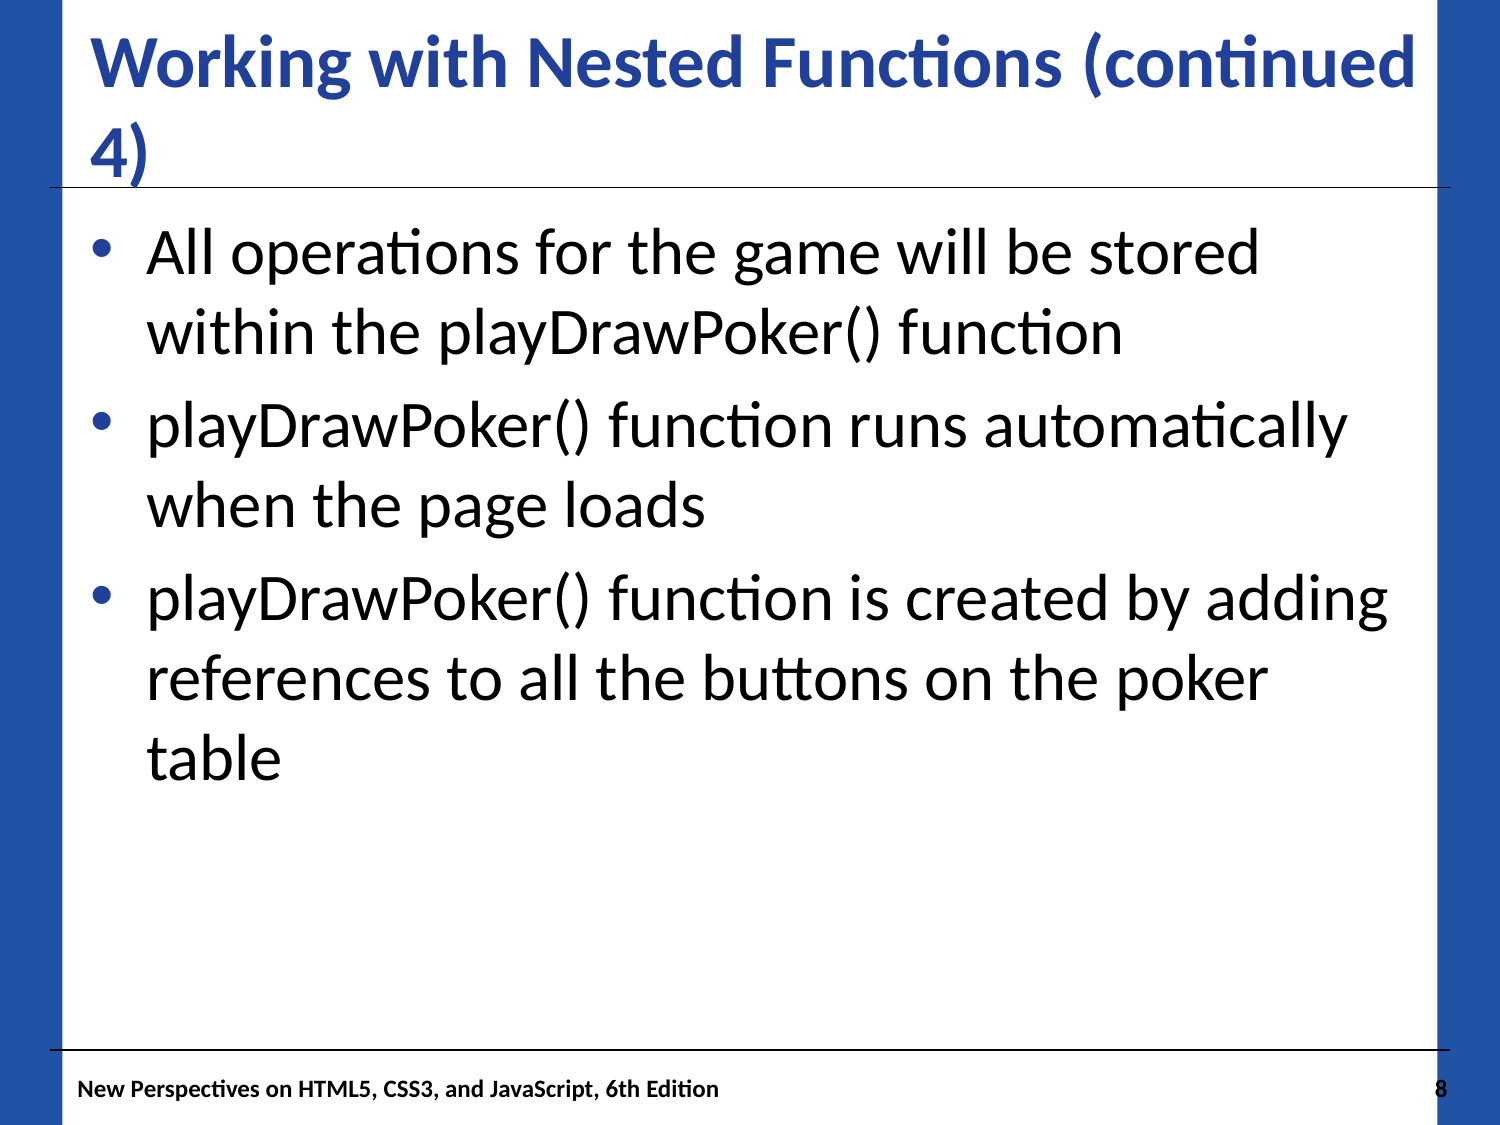

# Working with Nested Functions (continued 4)
All operations for the game will be stored within the playDrawPoker() function
playDrawPoker() function runs automatically when the page loads
playDrawPoker() function is created by adding references to all the buttons on the poker table

New Perspectives on HTML5, CSS3, and JavaScript, 6th Edition
8